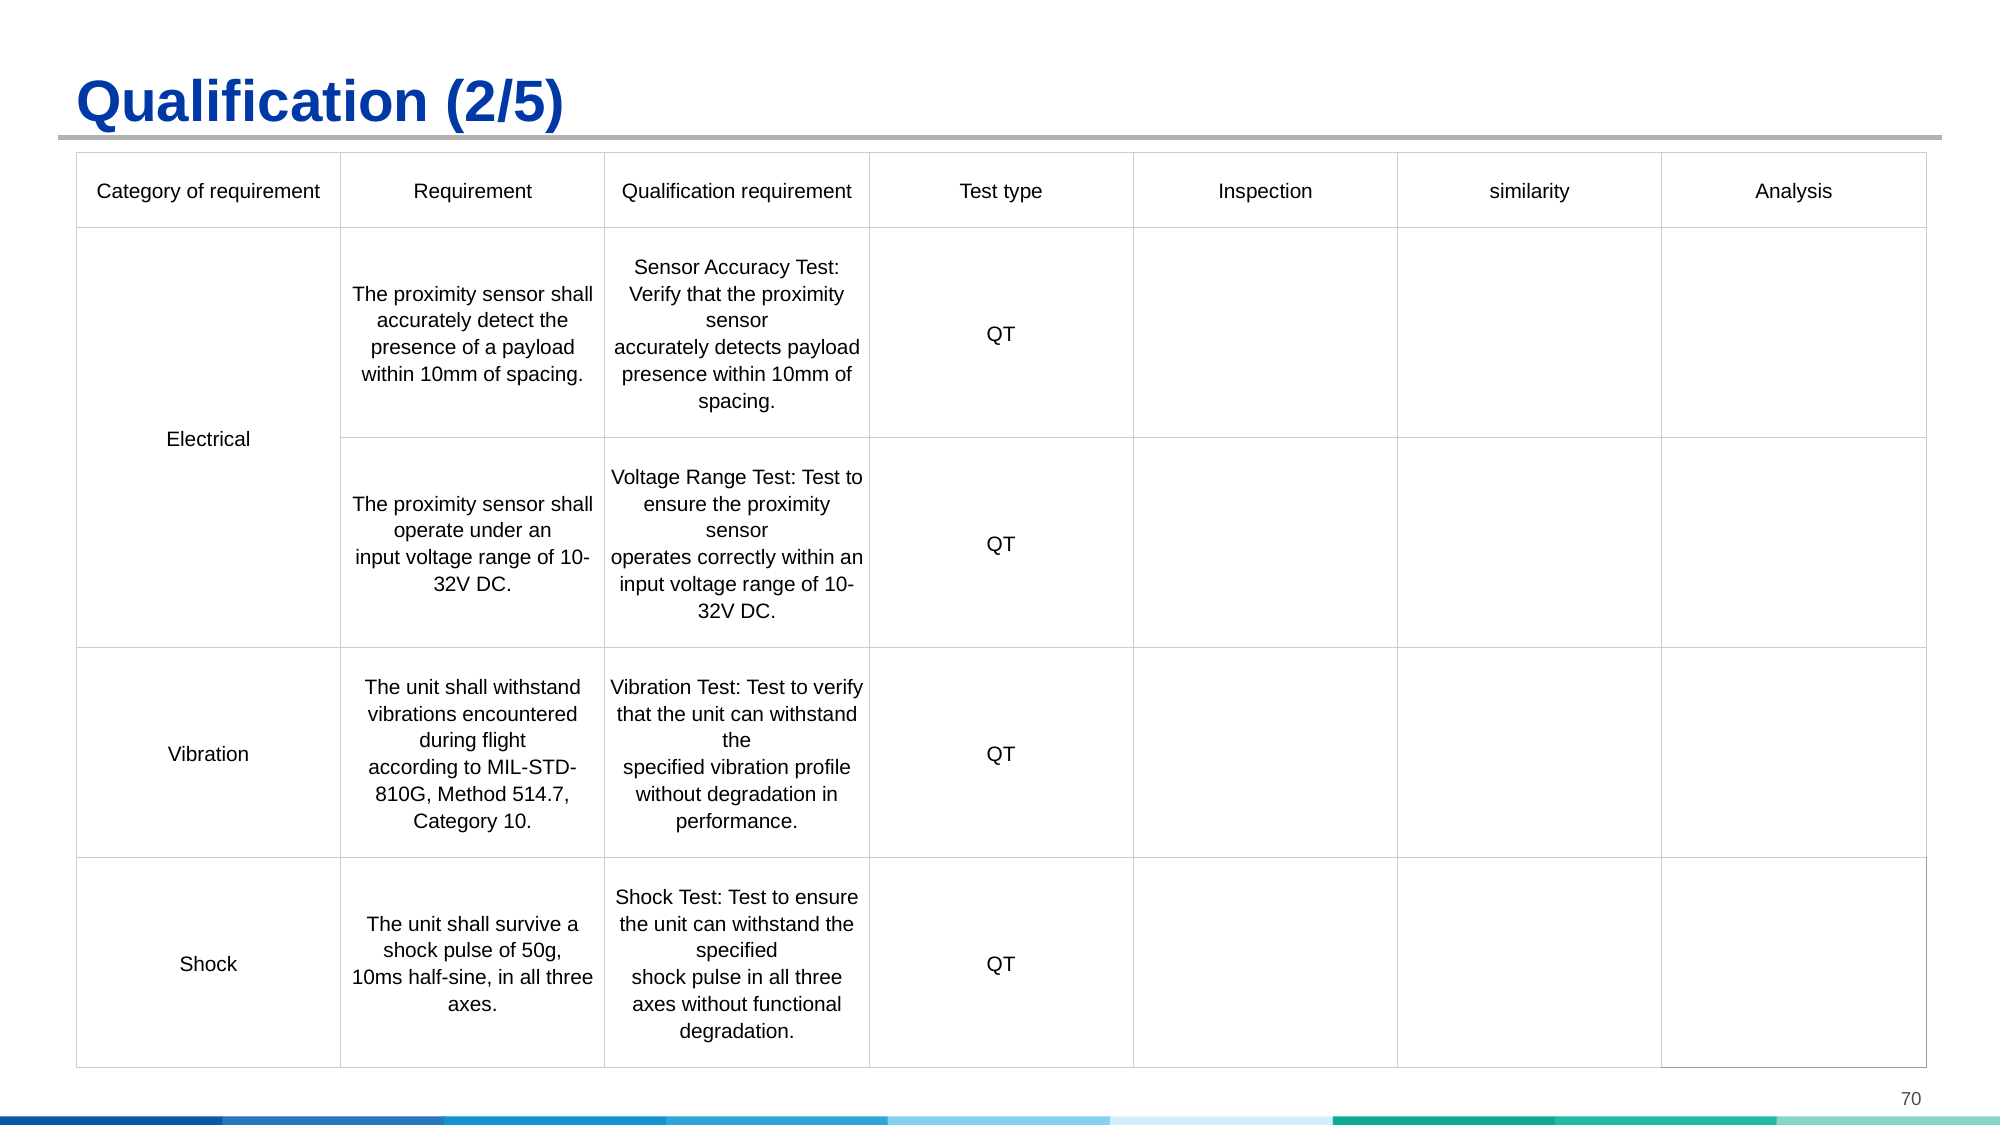

# Qualification (2/5)
| Category of requirement | Requirement | Qualification requirement | Test type | Inspection | similarity | Analysis |
| --- | --- | --- | --- | --- | --- | --- |
| Electrical | The proximity sensor shall accurately detect the presence of a payload within 10mm of spacing. | Sensor Accuracy Test: Verify that the proximity sensor accurately detects payload presence within 10mm of spacing. | QT |  |  |  |
|  | The proximity sensor shall operate under an input voltage range of 10-32V DC. | Voltage Range Test: Test to ensure the proximity sensor operates correctly within an input voltage range of 10-32V DC. | QT |  |  |  |
| Vibration | The unit shall withstand vibrations encountered during flight according to MIL-STD-810G, Method 514.7, Category 10. | Vibration Test: Test to verify that the unit can withstand the specified vibration profile without degradation in performance. | QT |  |  |  |
| Shock | The unit shall survive a shock pulse of 50g, 10ms half-sine, in all three axes. | Shock Test: Test to ensure the unit can withstand the specified shock pulse in all three axes without functional degradation. | QT |  |  |  |
70